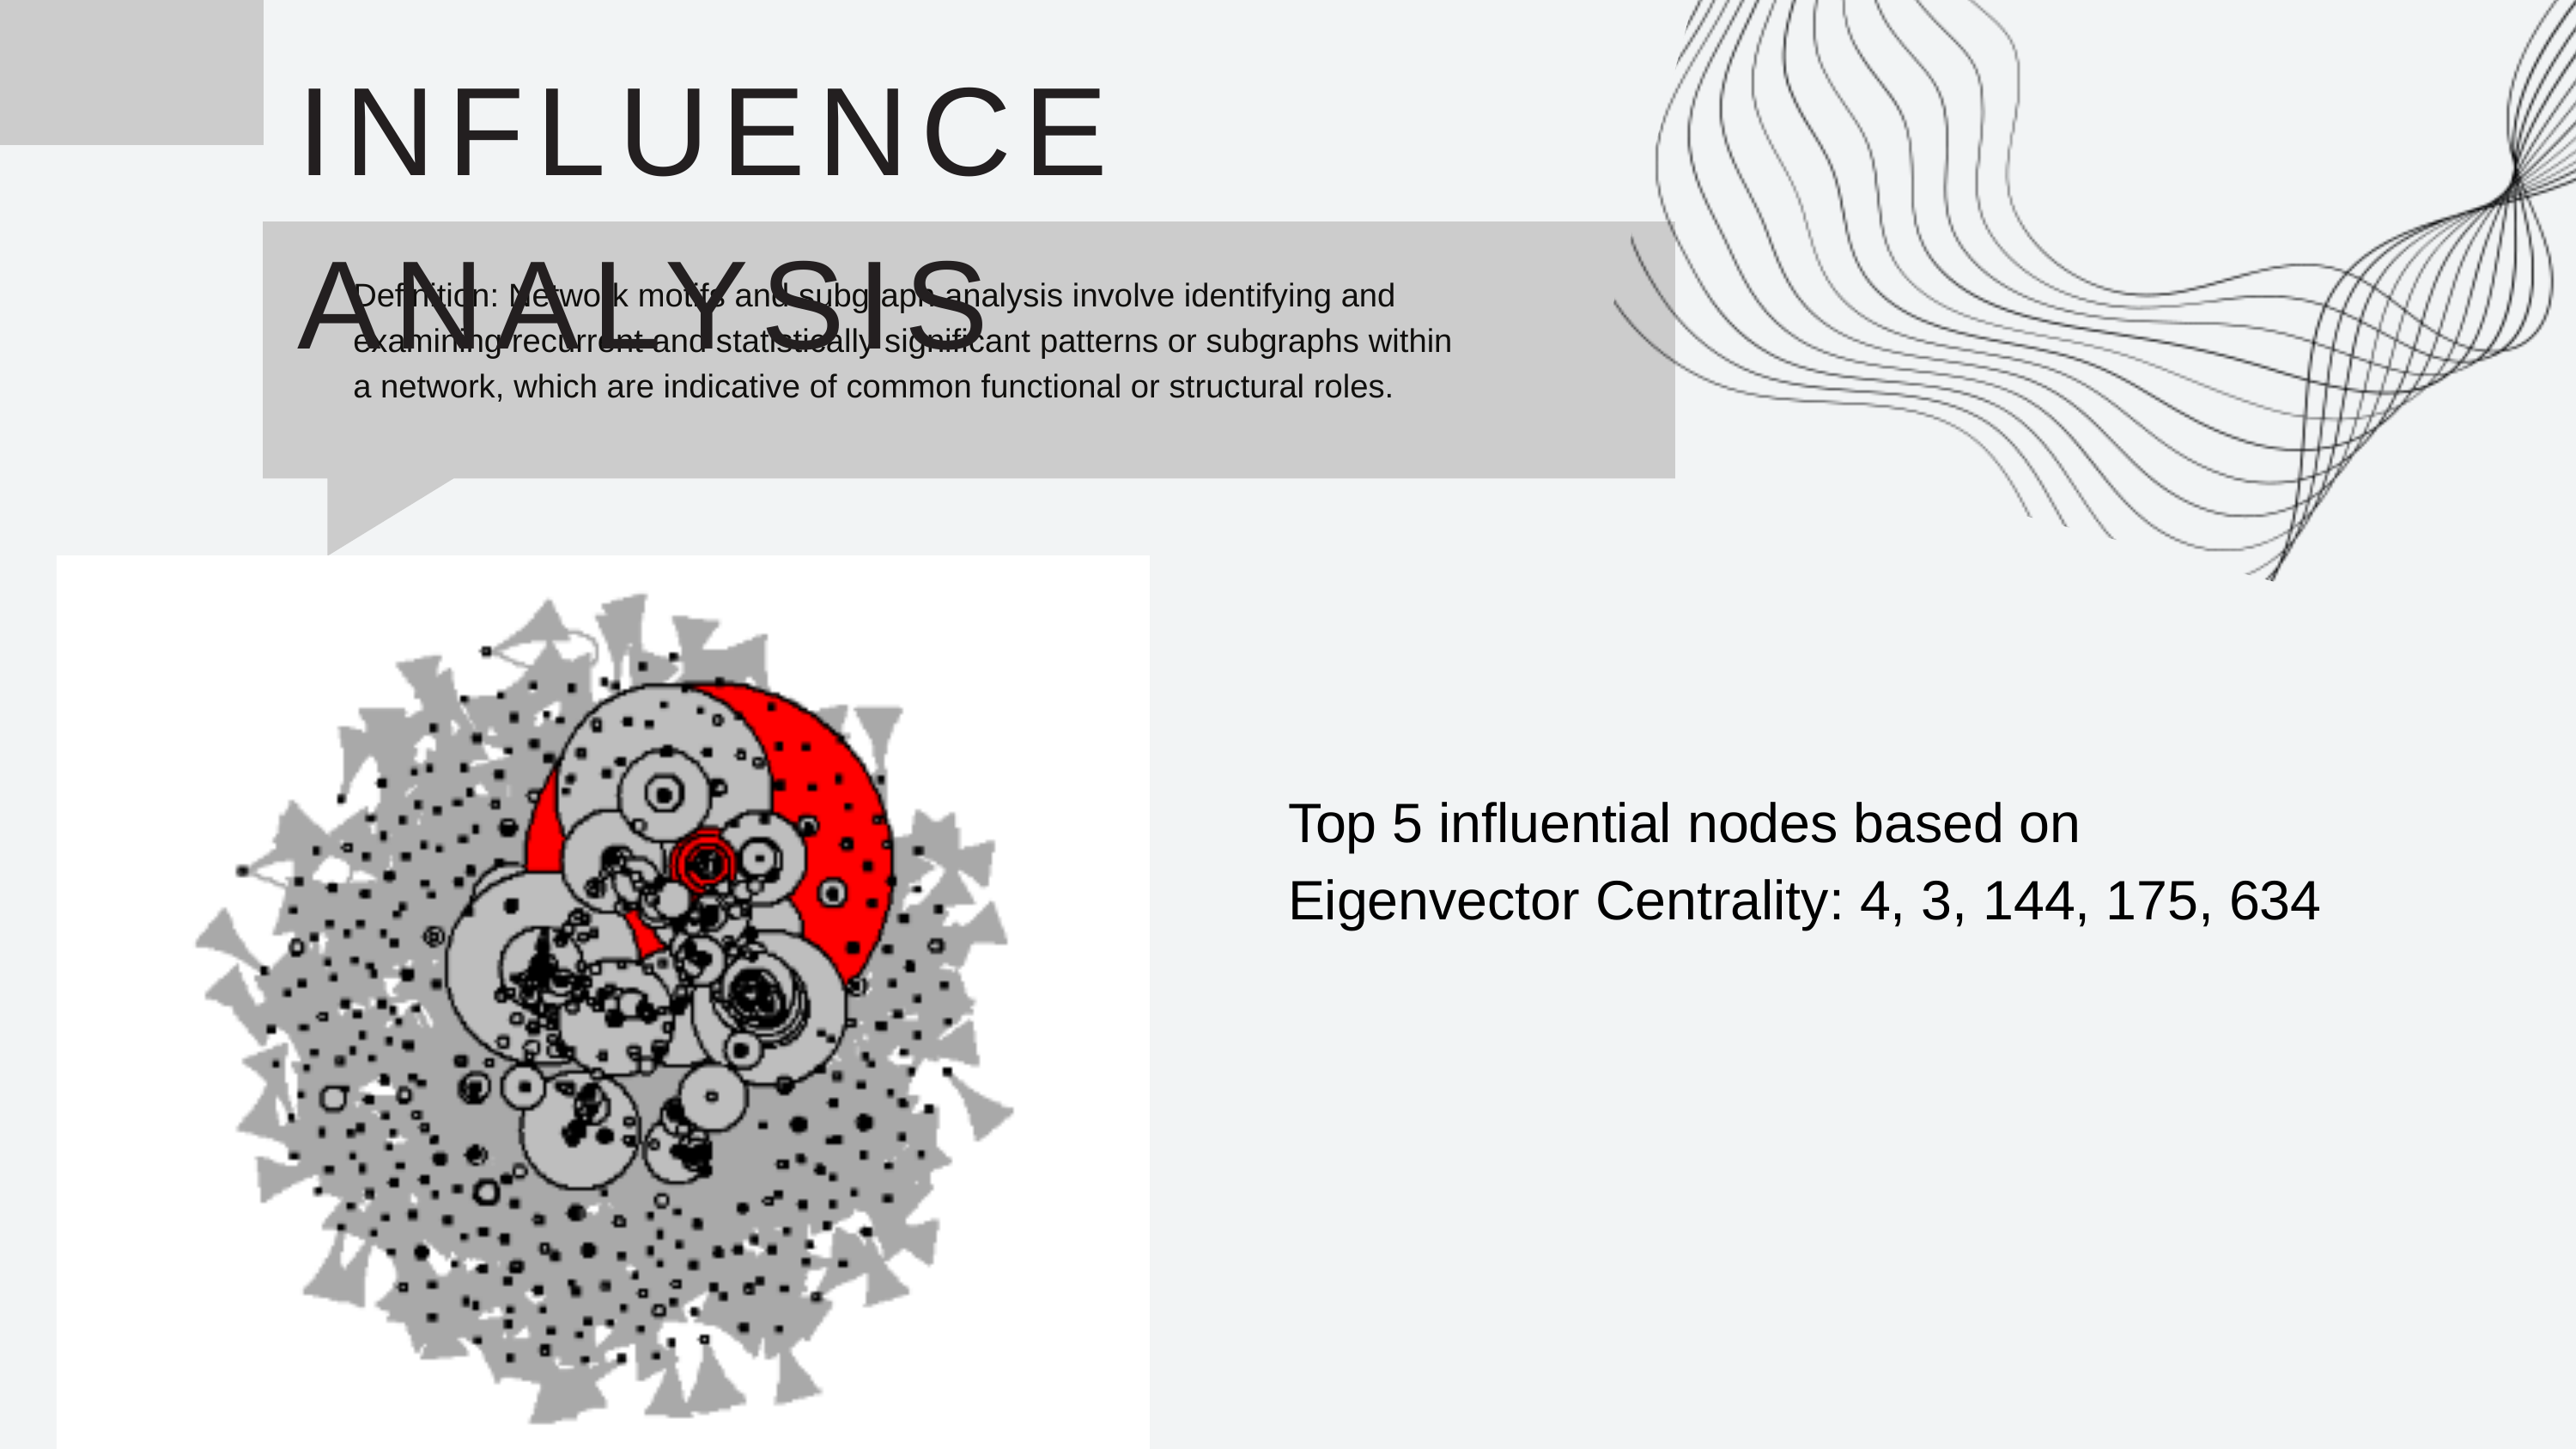

INFLUENCE ANALYSIS

Definition: Network motifs and subgraph analysis involve identifying and examining recurrent and statistically significant patterns or subgraphs within a network, which are indicative of common functional or structural roles.

Top 5 influential nodes based on
Eigenvector Centrality: 4, 3, 144, 175, 634